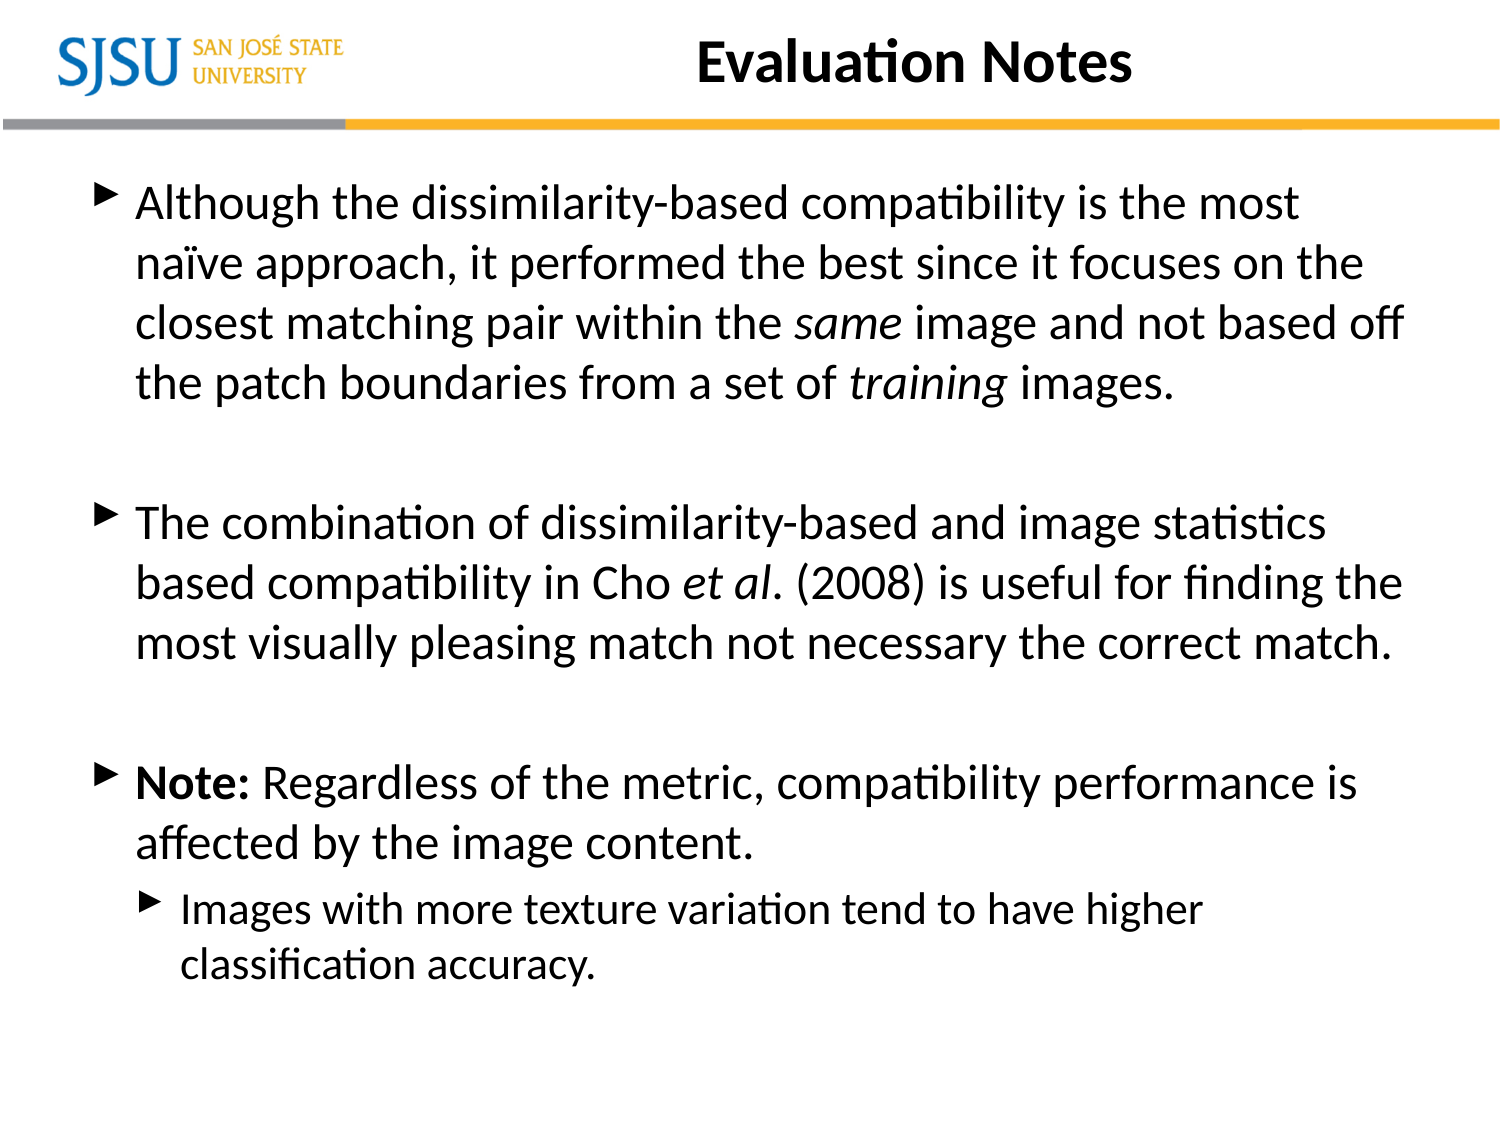

# Evaluation Notes
Although the dissimilarity-based compatibility is the most naïve approach, it performed the best since it focuses on the closest matching pair within the same image and not based off the patch boundaries from a set of training images.

The combination of dissimilarity-based and image statistics based compatibility in Cho et al. (2008) is useful for finding the most visually pleasing match not necessary the correct match.

Note: Regardless of the metric, compatibility performance is affected by the image content.
Images with more texture variation tend to have higher classification accuracy.